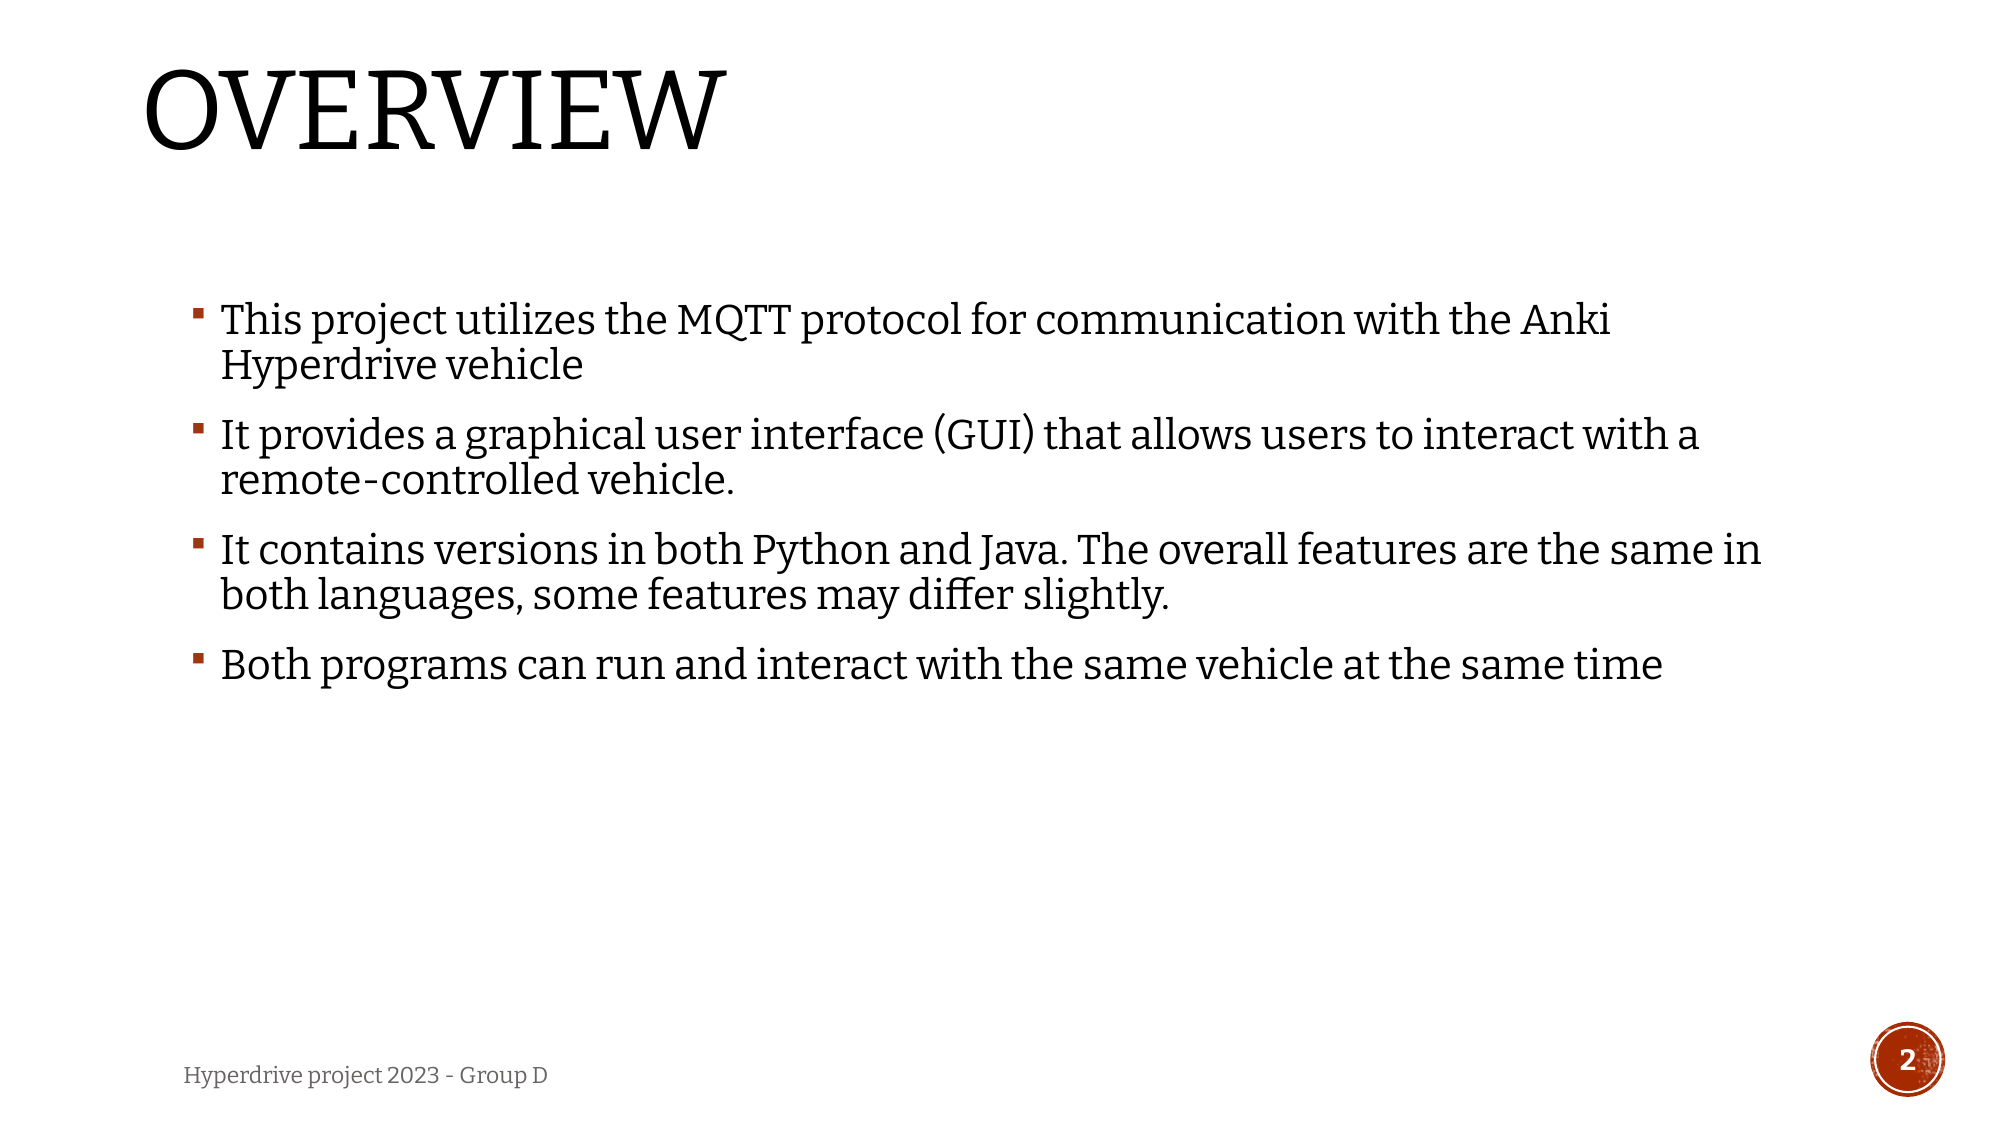

# OVERVIEW
This project utilizes the MQTT protocol for communication with the Anki Hyperdrive vehicle
It provides a graphical user interface (GUI) that allows users to interact with a remote-controlled vehicle.
It contains versions in both Python and Java. The overall features are the same in both languages, some features may differ slightly.
Both programs can run and interact with the same vehicle at the same time
2
Hyperdrive project 2023 - Group D